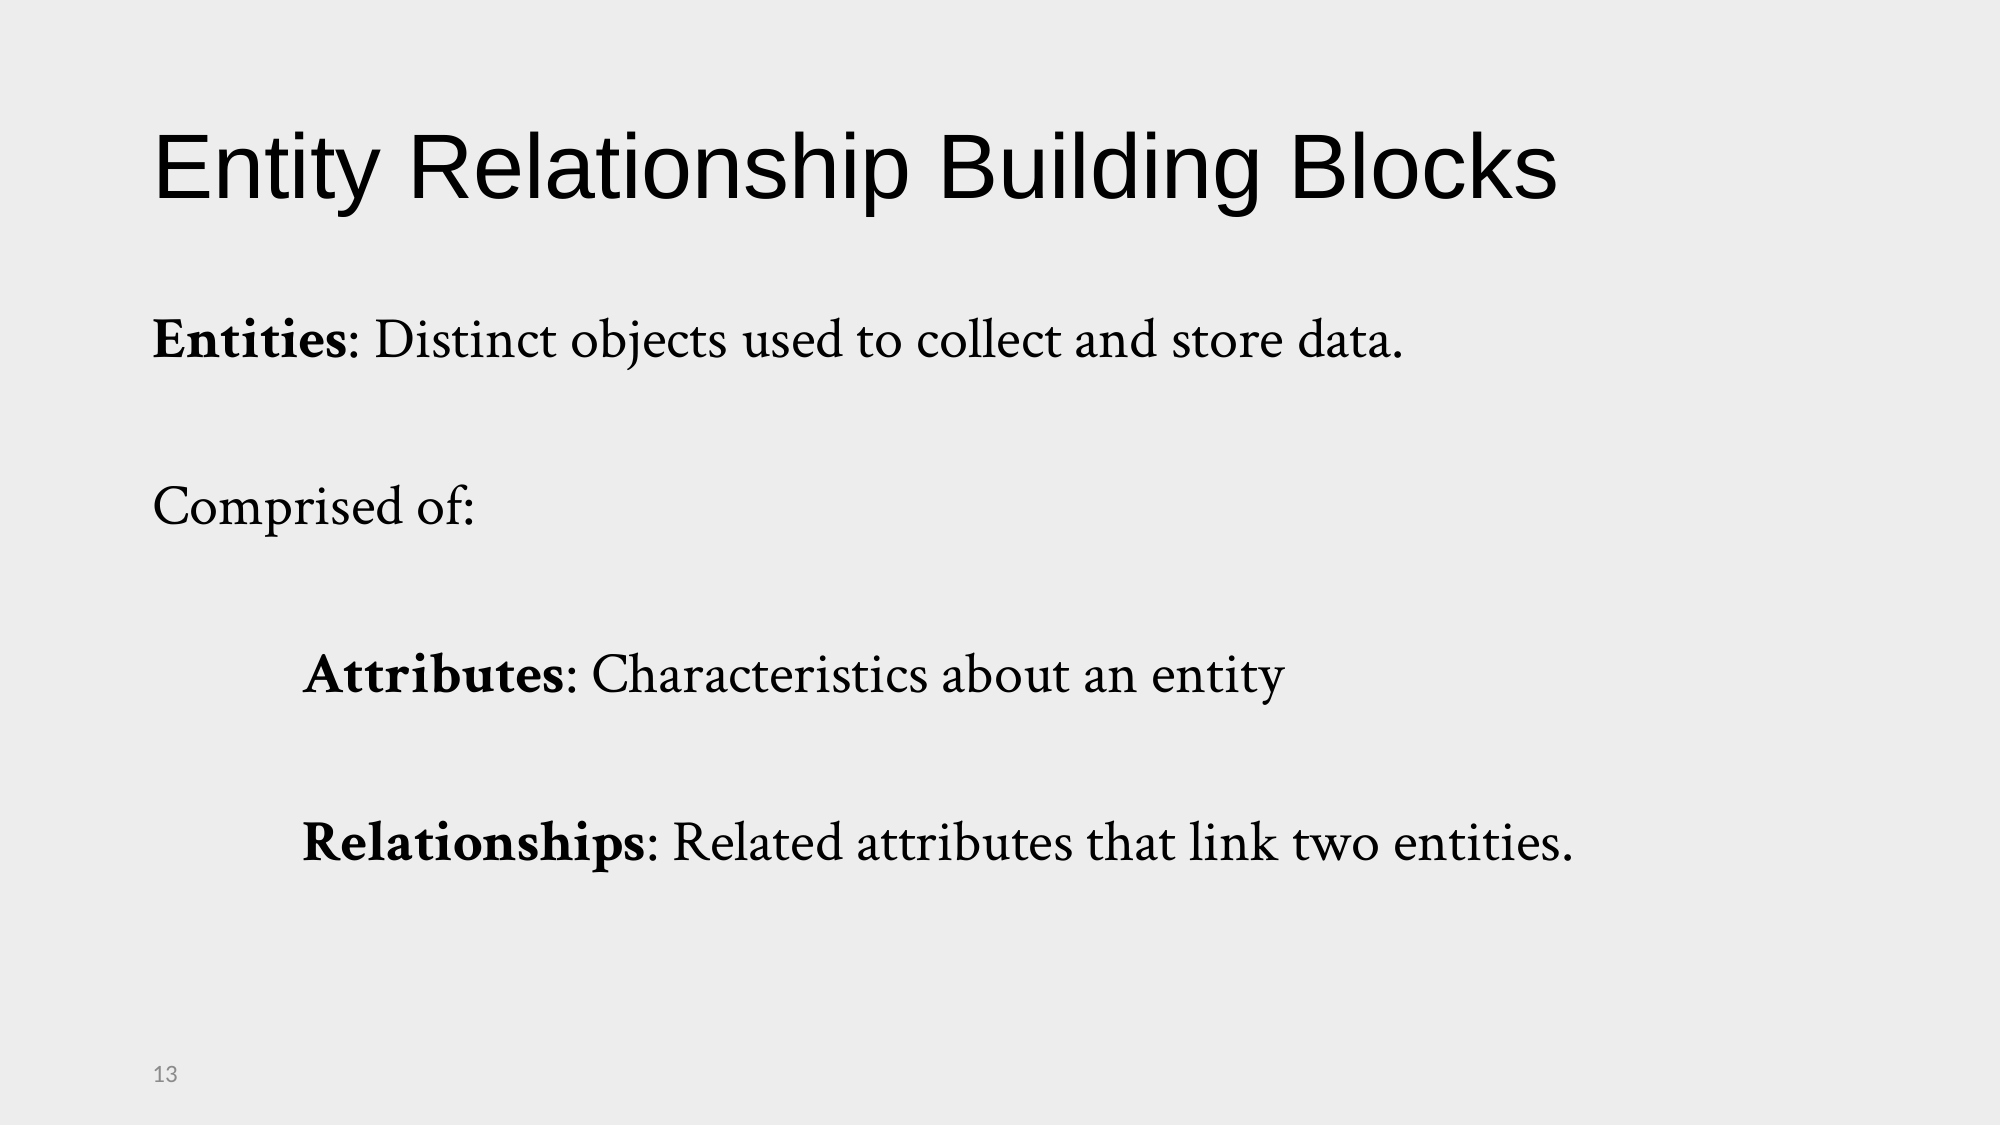

# Entity Relationship Building Blocks
Entities: Distinct objects used to collect and store data.

Comprised of:

	Attributes: Characteristics about an entity

	Relationships: Related attributes that link two entities.

13